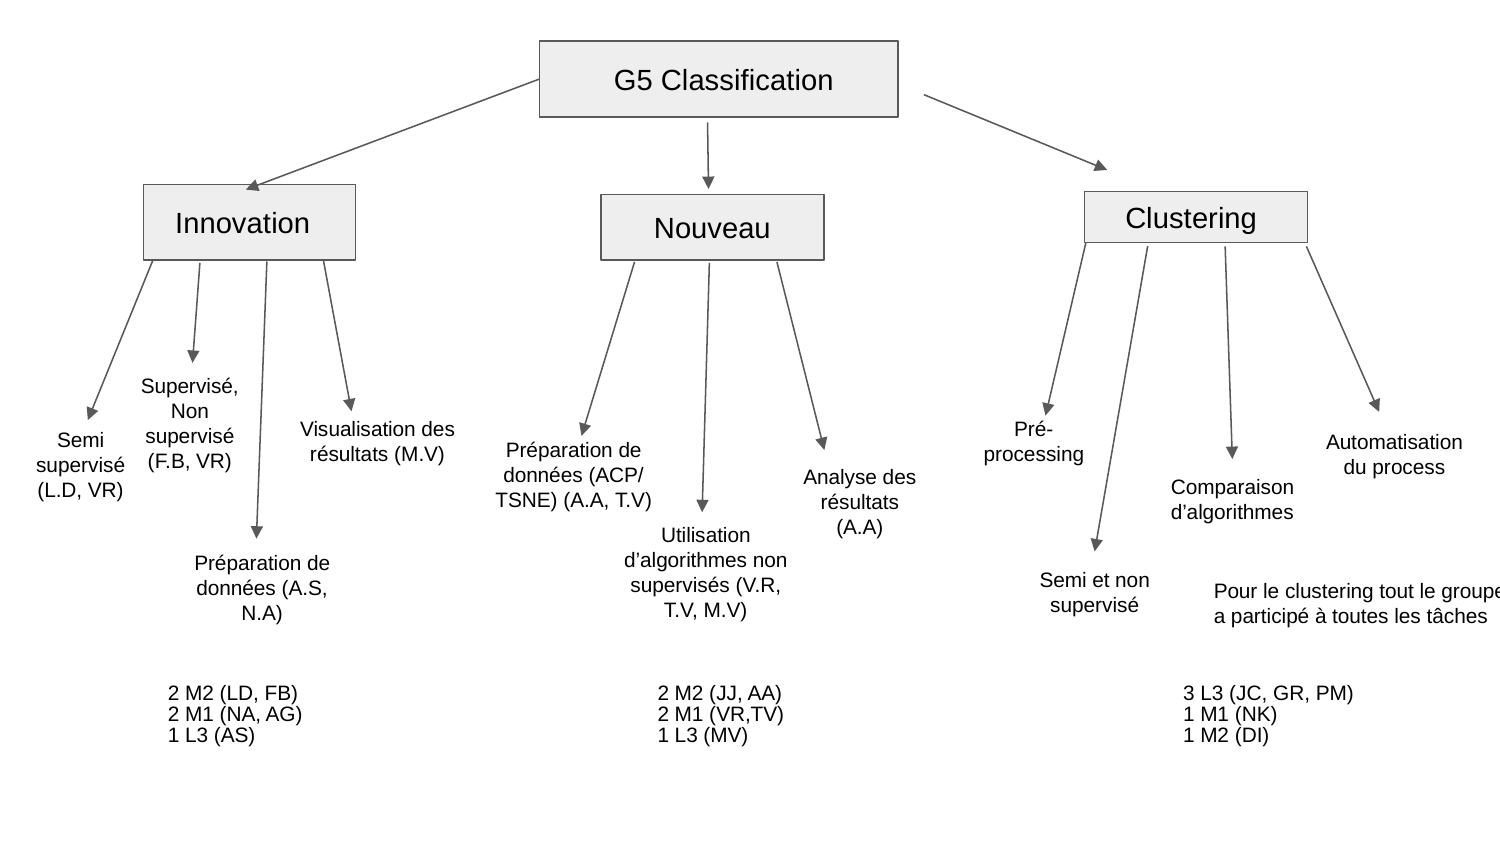

G5 Classification
Clustering

Innovation

Nouveau
Supervisé, Non supervisé
(F.B, VR)
Pré- processing
Visualisation des résultats (M.V)

Semi
supervisé
(L.D, VR)
Automatisation du process
Préparation de données (ACP/ TSNE) (A.A, T.V)
Analyse des résultats (A.A)
Comparaison d’algorithmes
Utilisation d’algorithmes non supervisés (V.R, T.V, M.V)
Préparation de données (A.S, N.A)
Semi et non supervisé
Pour le clustering tout le groupe a participé à toutes les tâches
2 M2 (LD, FB)
2 M1 (NA, AG)
1 L3 (AS)
2 M2 (JJ, AA)
2 M1 (VR,TV)
1 L3 (MV)
3 L3 (JC, GR, PM)
1 M1 (NK)
1 M2 (DI)